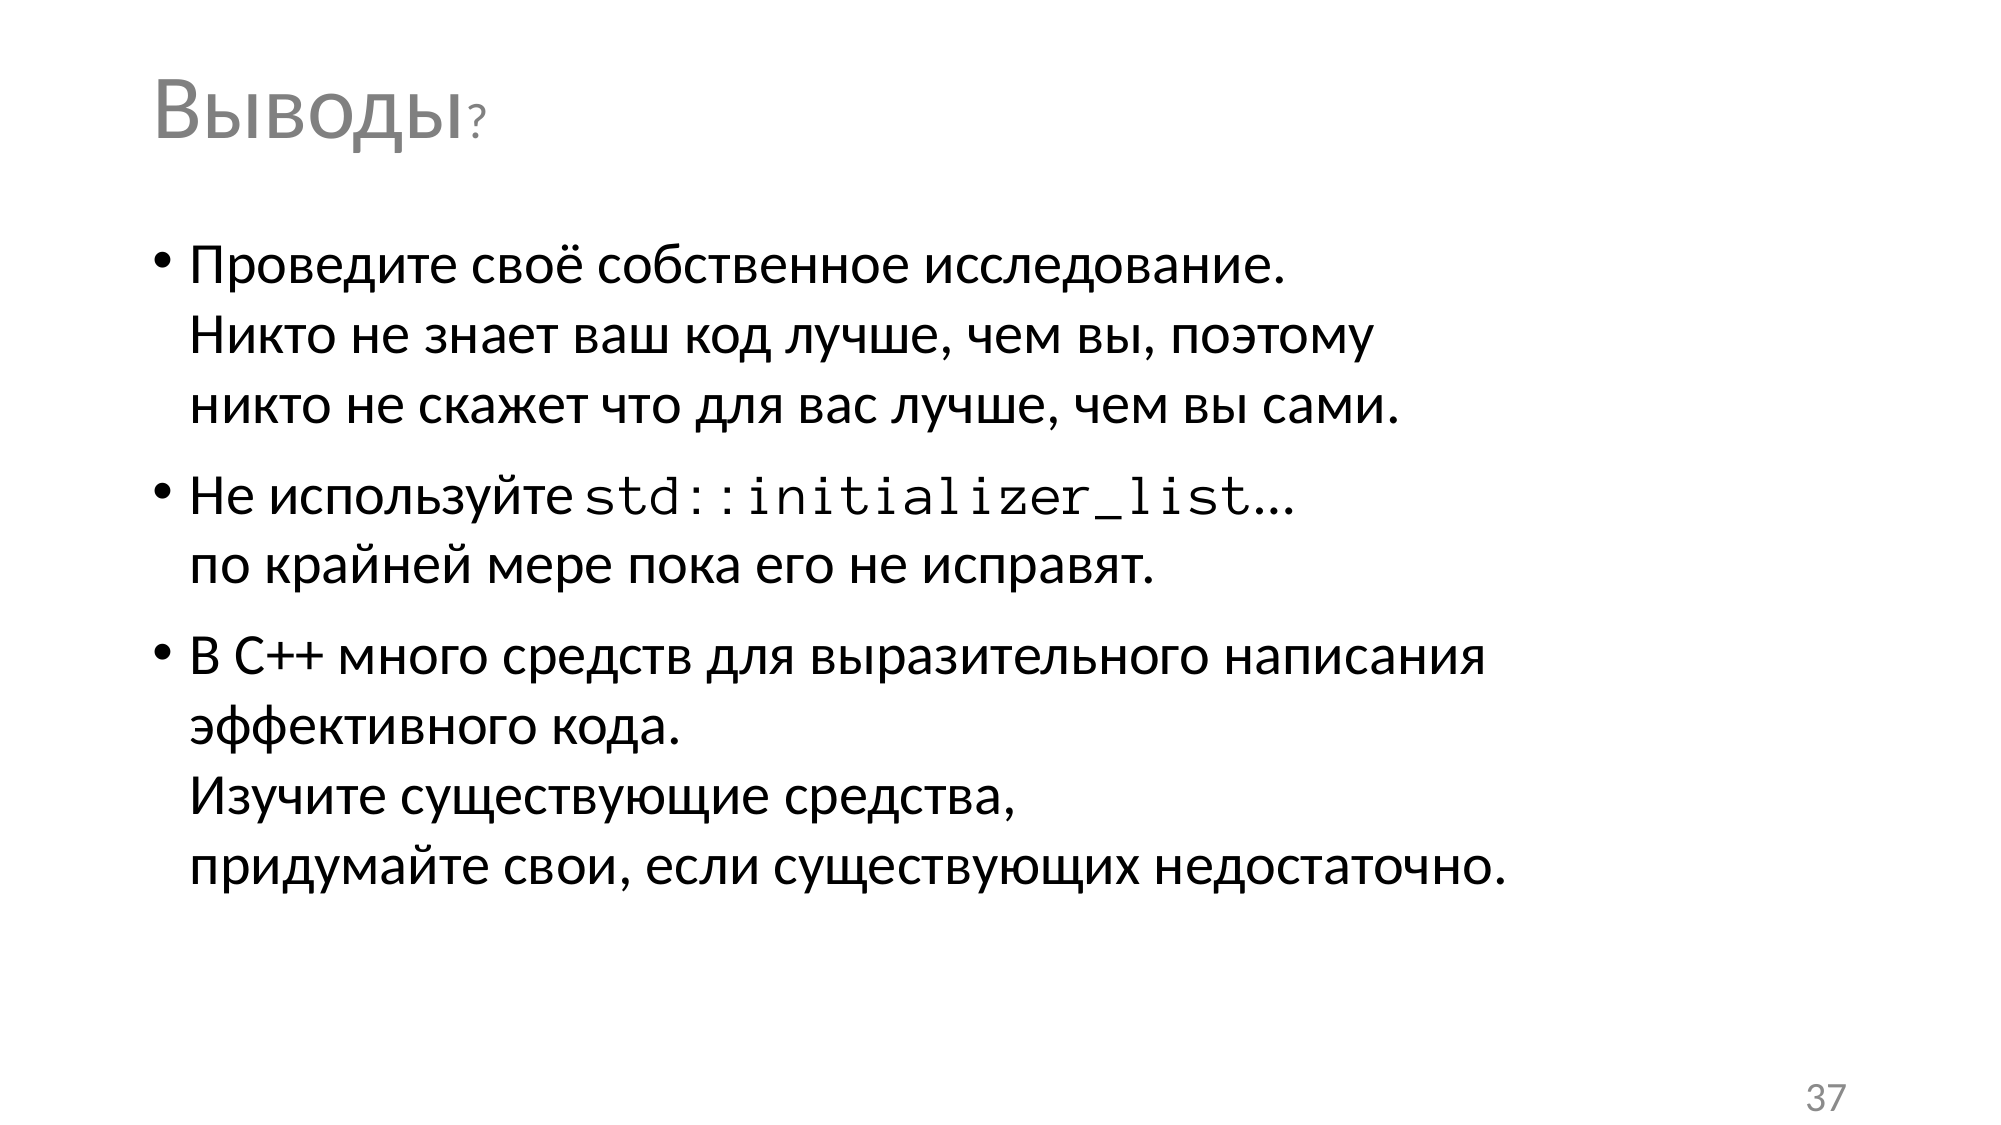

# Выводы?
Проведите своё собственное исследование.
Никто не знает ваш код лучше, чем вы, поэтому
никто не скажет что для вас лучше, чем вы сами.
Не используйте std::initializer_list…
по крайней мере пока его не исправят.
В C++ много средств для выразительного написания эффективного кода.
Изучите существующие средства,
придумайте свои, если существующих недостаточно.
37